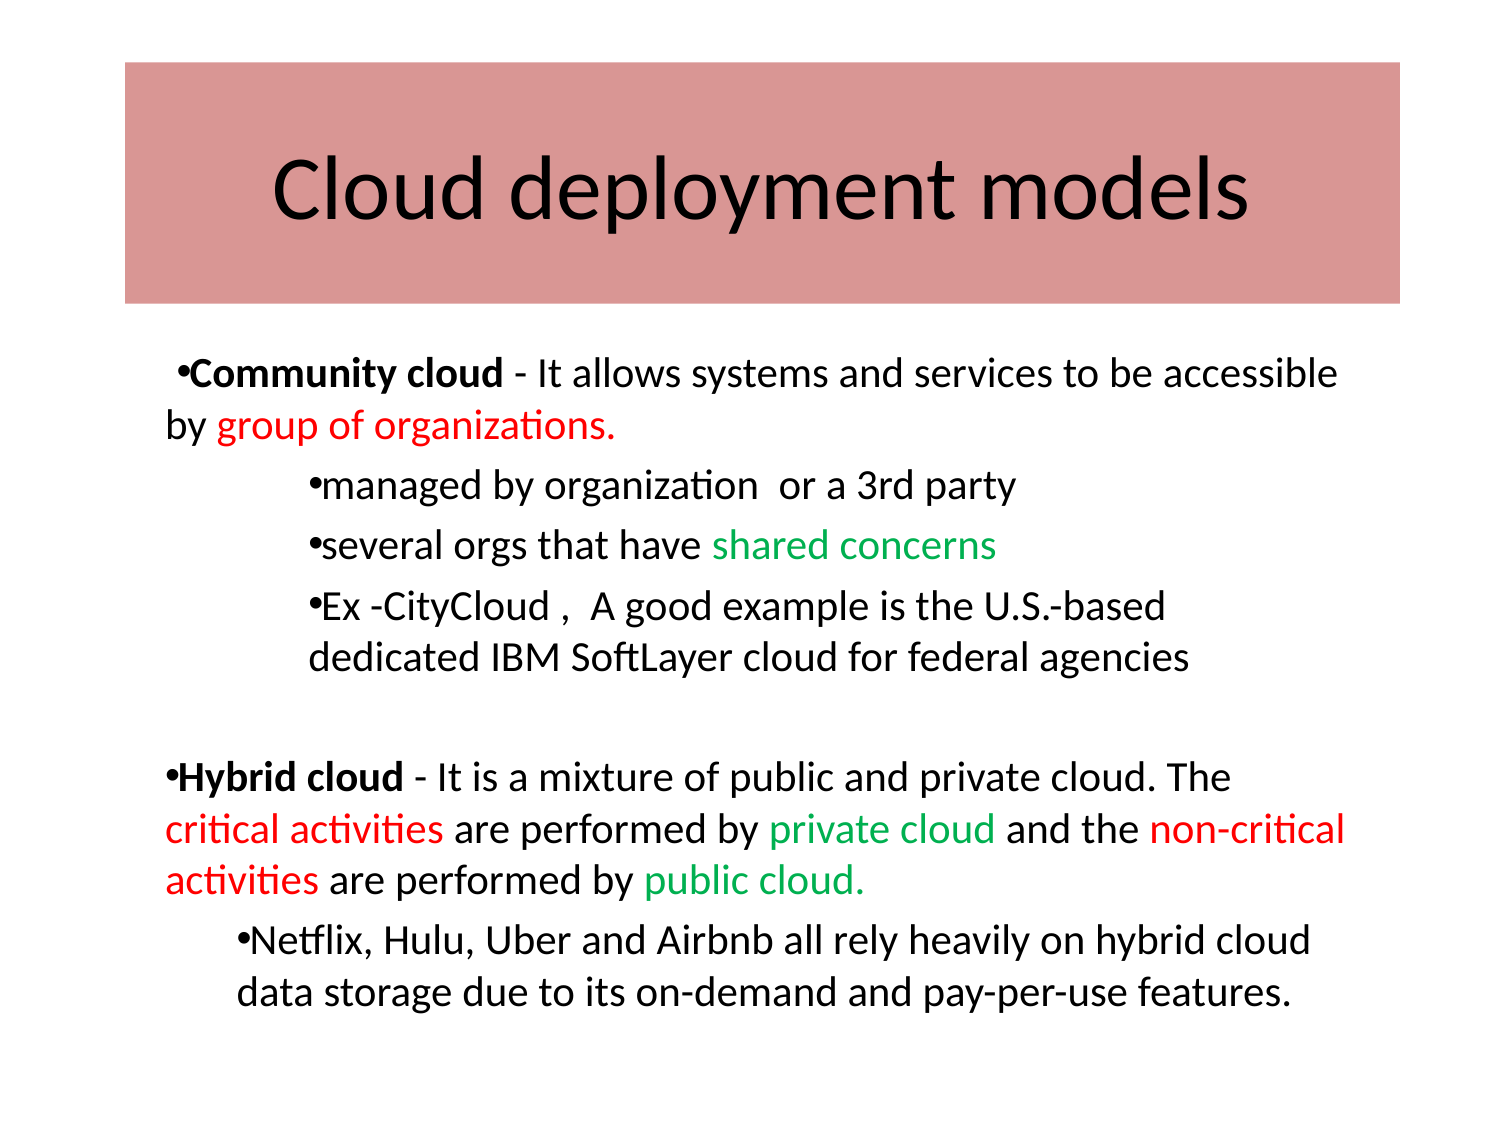

# Cloud deployment models
Community cloud - It allows systems and services to be accessible by group of organizations.
managed by organization  or a 3rd party
several orgs that have shared concerns
Ex -CityCloud ,  A good example is the U.S.-based dedicated IBM SoftLayer cloud for federal agencies

Hybrid cloud - It is a mixture of public and private cloud. The critical activities are performed by private cloud and the non-critical activities are performed by public cloud.
Netflix, Hulu, Uber and Airbnb all rely heavily on hybrid cloud data storage due to its on-demand and pay-per-use features.